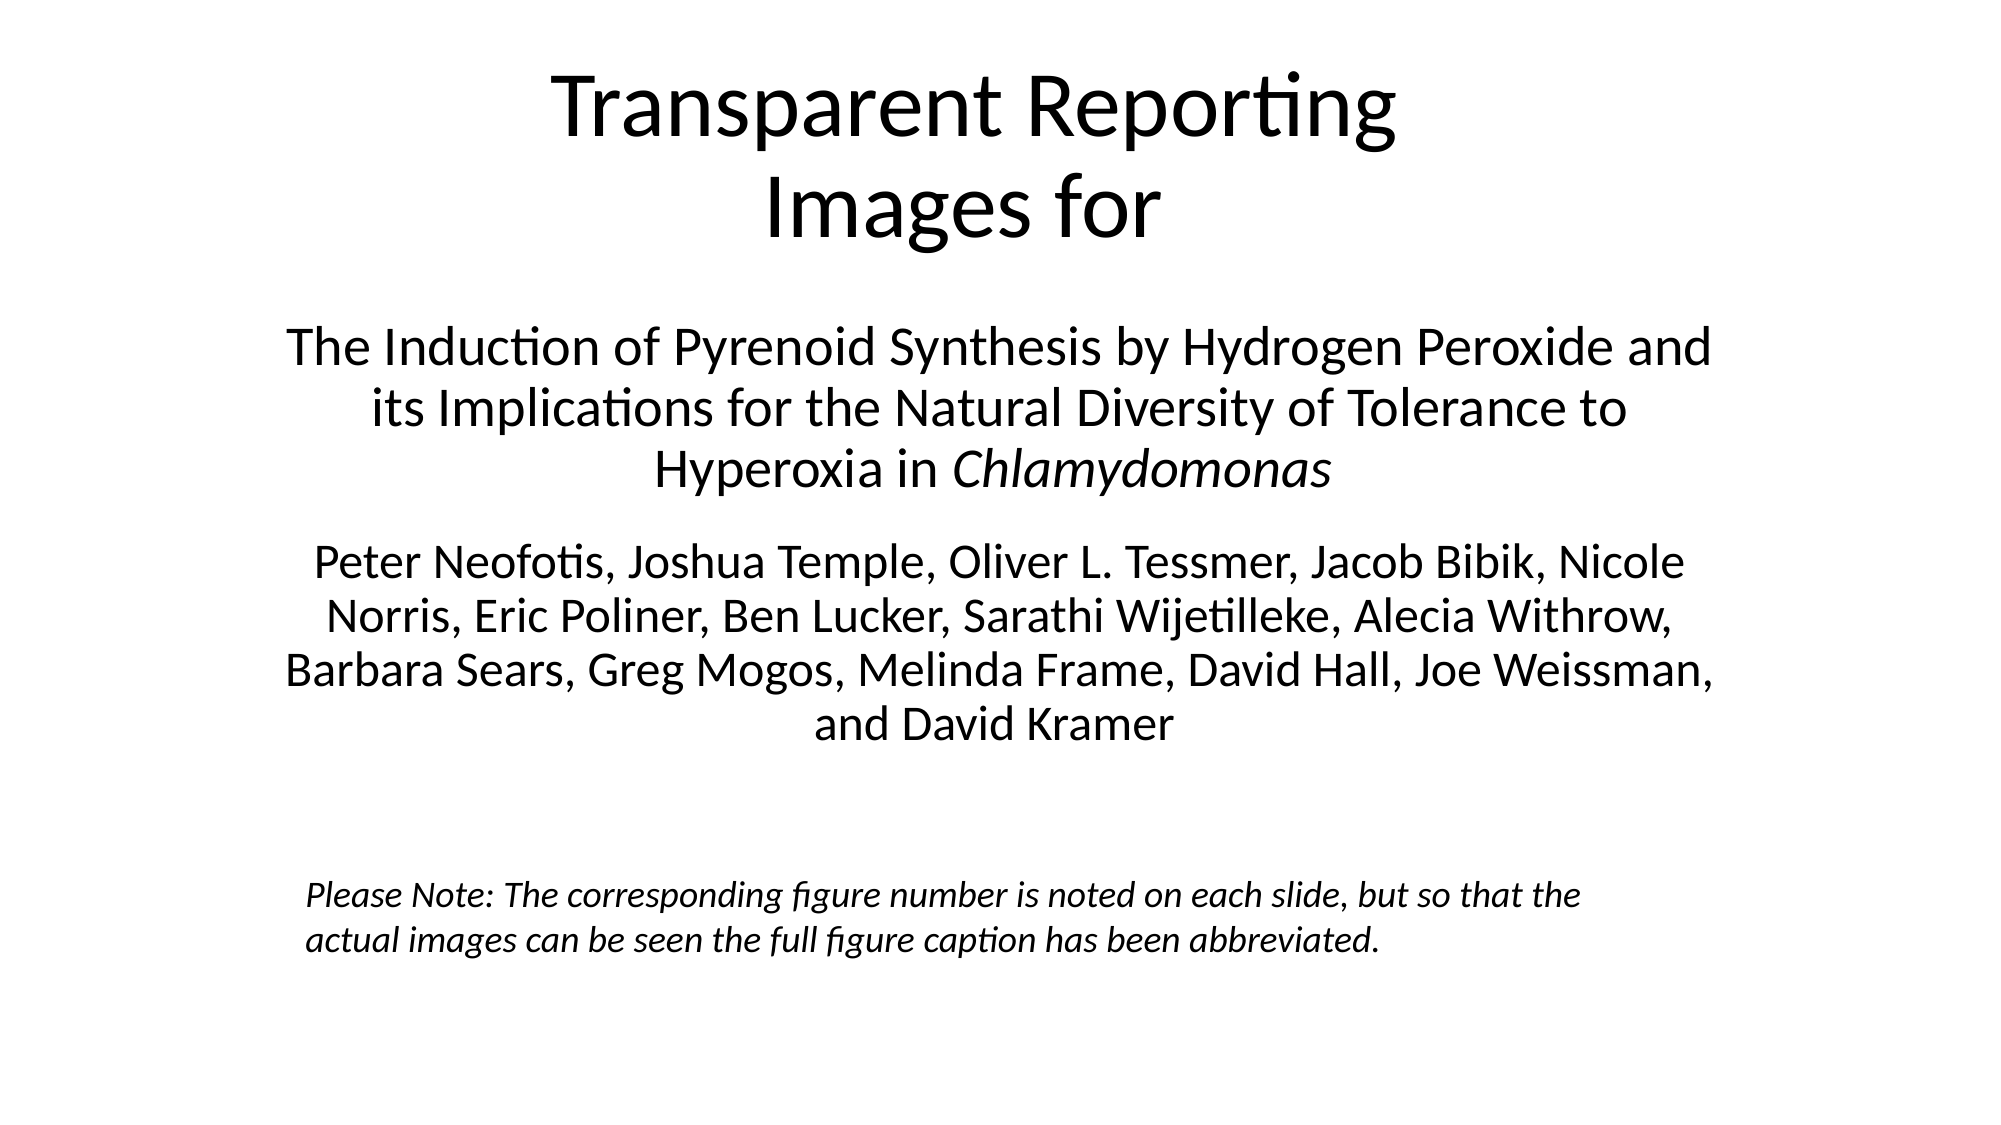

Transparent Reporting
Images for
# The Induction of Pyrenoid Synthesis by Hydrogen Peroxide and its Implications for the Natural Diversity of Tolerance to Hyperoxia in Chlamydomonas
Peter Neofotis, Joshua Temple, Oliver L. Tessmer, Jacob Bibik, Nicole Norris, Eric Poliner, Ben Lucker, Sarathi Wijetilleke, Alecia Withrow, Barbara Sears, Greg Mogos, Melinda Frame, David Hall, Joe Weissman, and David Kramer

Please Note: The corresponding figure number is noted on each slide, but so that the actual images can be seen the full figure caption has been abbreviated.